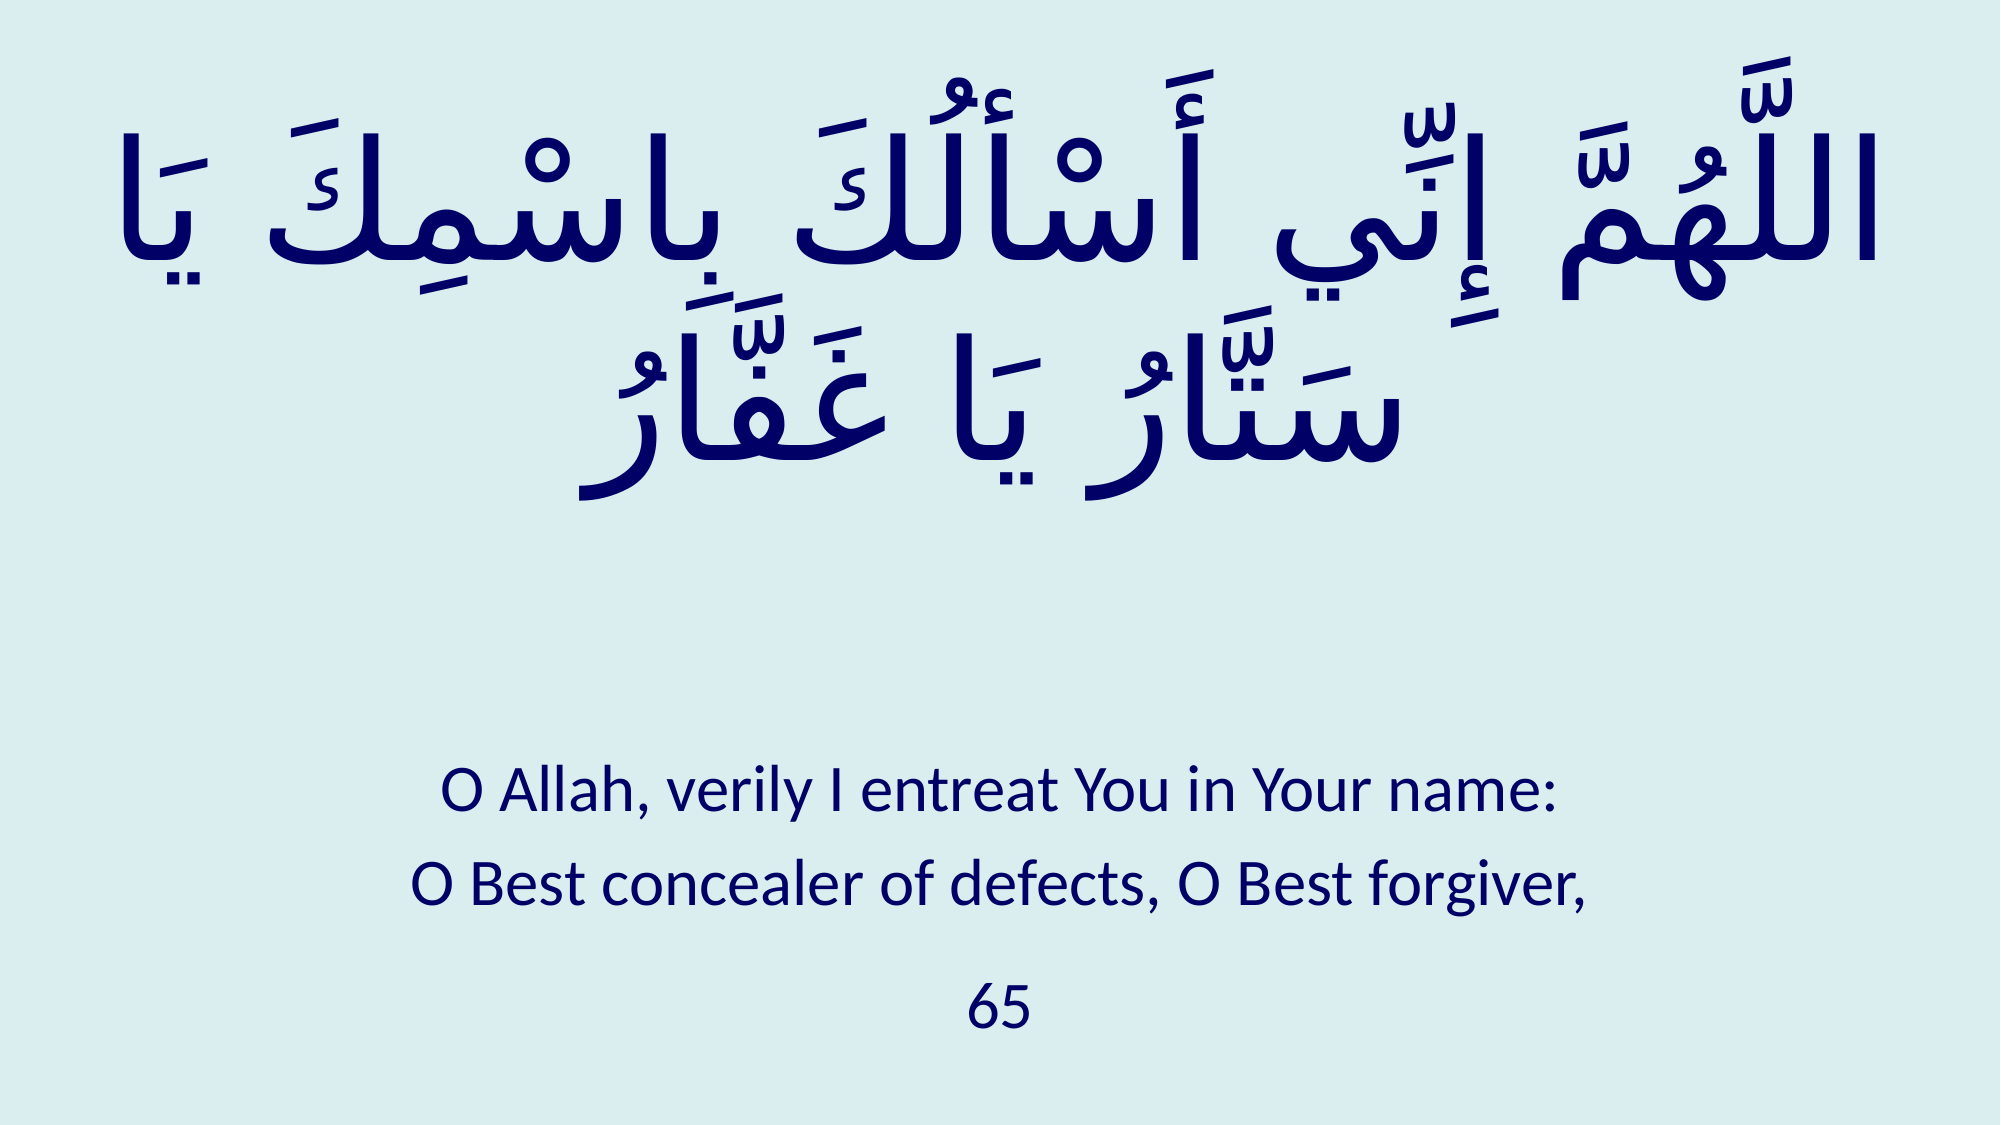

# اللَّهُمَّ إِنِّي أَسْألُكَ بِاسْمِكَ يَا سَتَّارُ يَا غَفَّارُ
O Allah, verily I entreat You in Your name:
O Best concealer of defects, O Best forgiver,
65